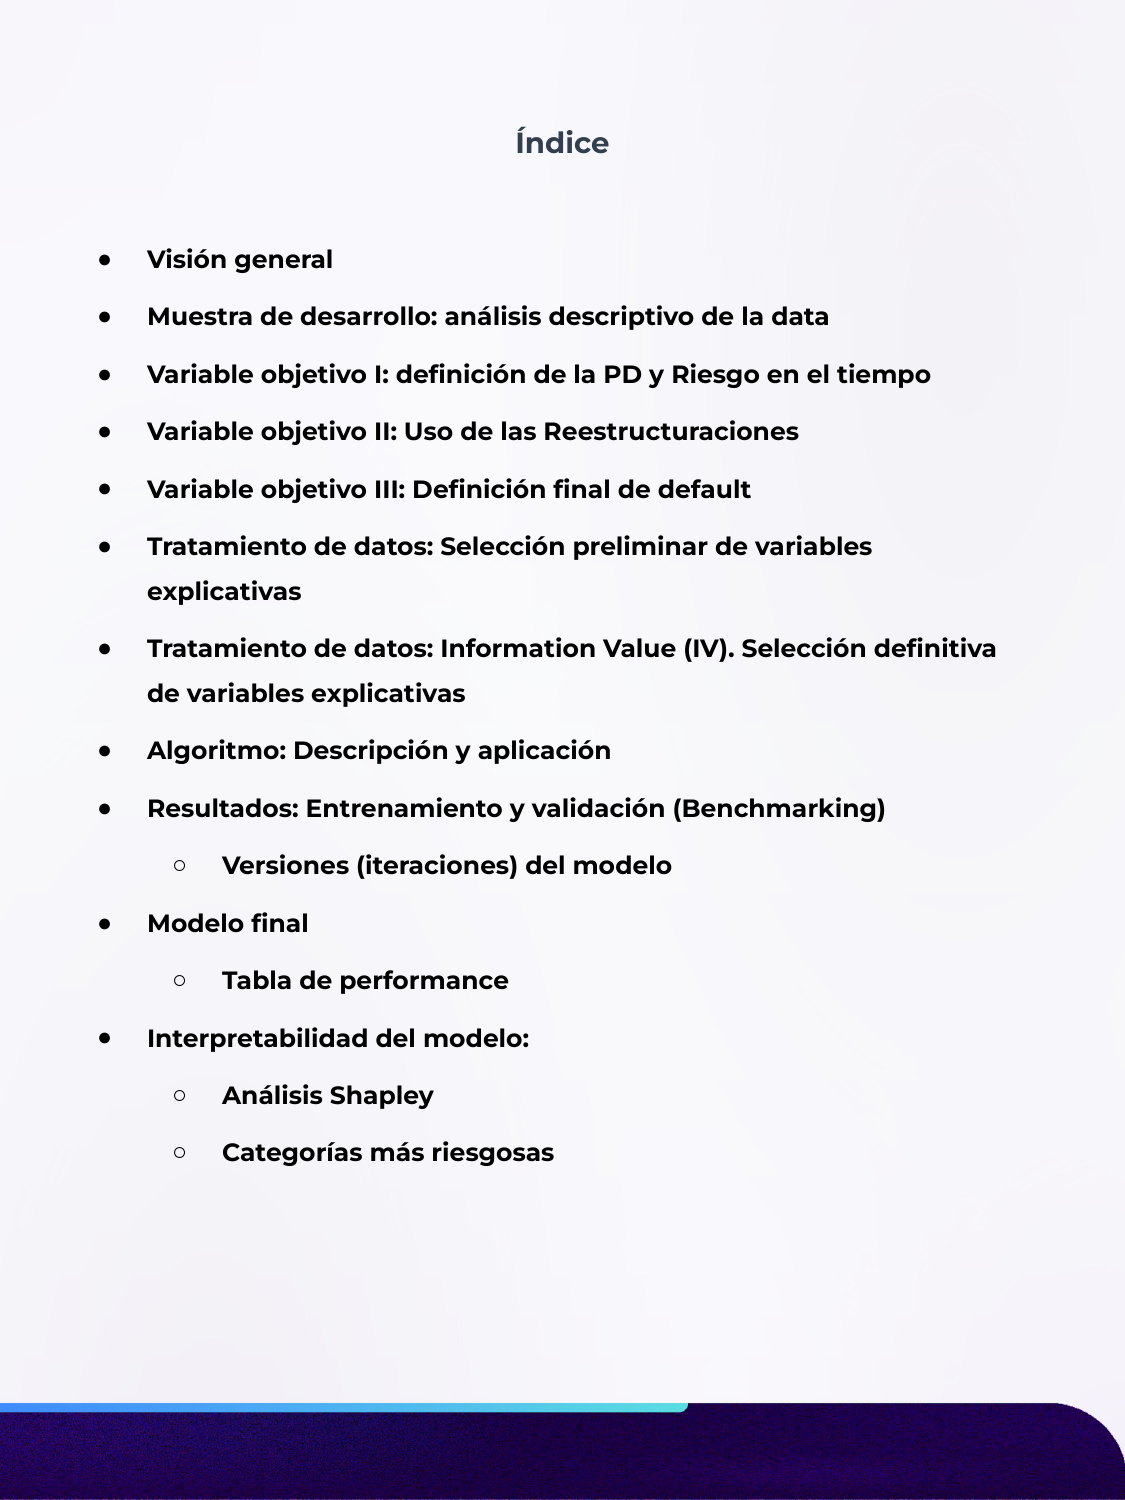

Índice
Visión general
Muestra de desarrollo: análisis descriptivo de la data
Variable objetivo I: definición de la PD y Riesgo en el tiempo
Variable objetivo II: Uso de las Reestructuraciones
Variable objetivo III: Definición final de default
Tratamiento de datos: Selección preliminar de variables explicativas
Tratamiento de datos: Information Value (IV). Selección definitiva de variables explicativas
Algoritmo: Descripción y aplicación
Resultados: Entrenamiento y validación (Benchmarking)
Versiones (iteraciones) del modelo
Modelo final
Tabla de performance
Interpretabilidad del modelo:
Análisis Shapley
Categorías más riesgosas